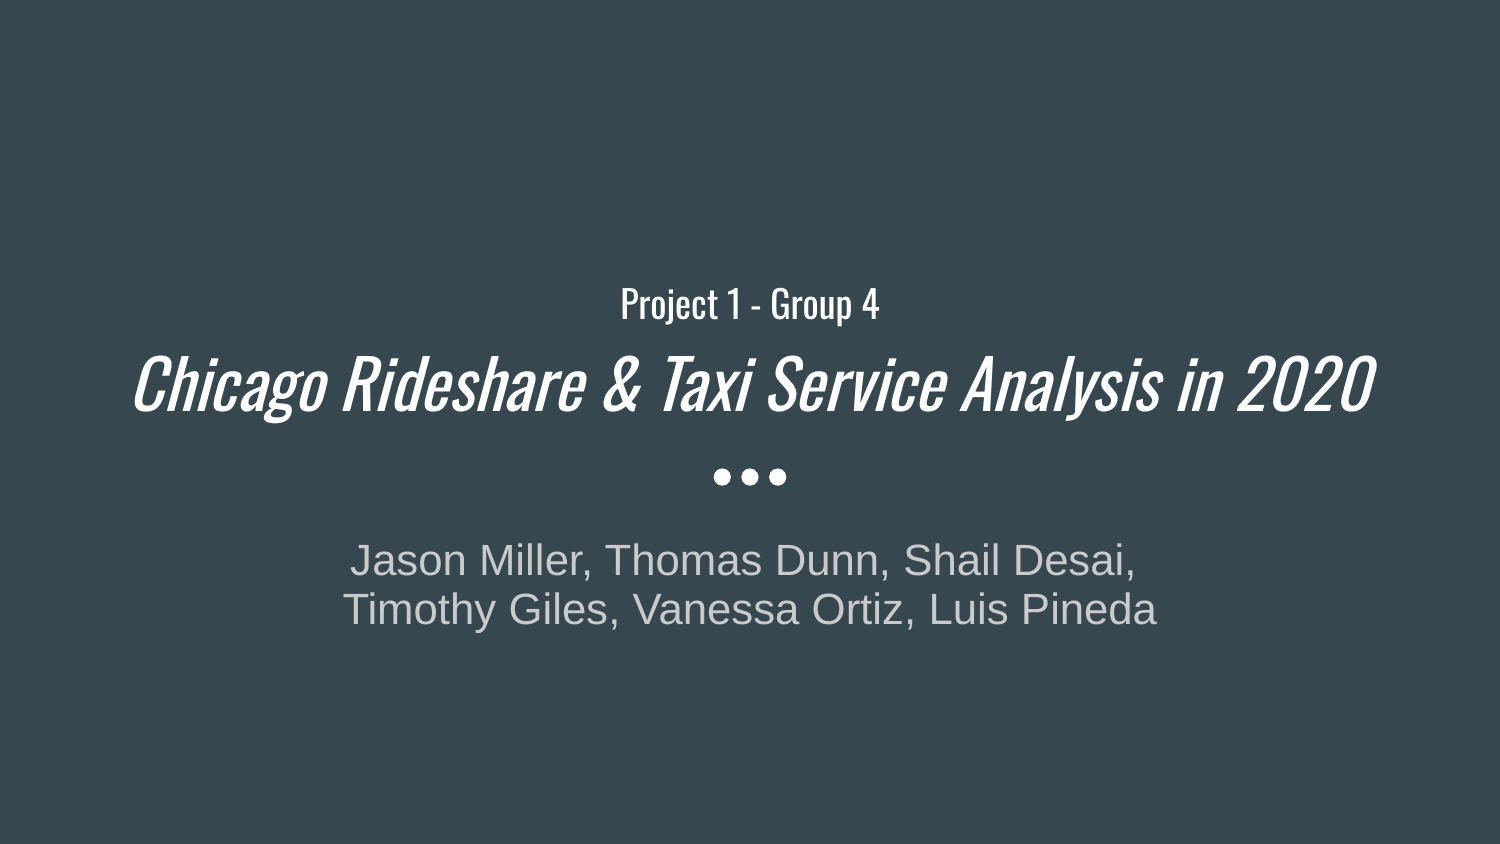

# Project 1 - Group 4
Chicago Rideshare & Taxi Service Analysis in 2020
Jason Miller, Thomas Dunn, Shail Desai,
Timothy Giles, Vanessa Ortiz, Luis Pineda